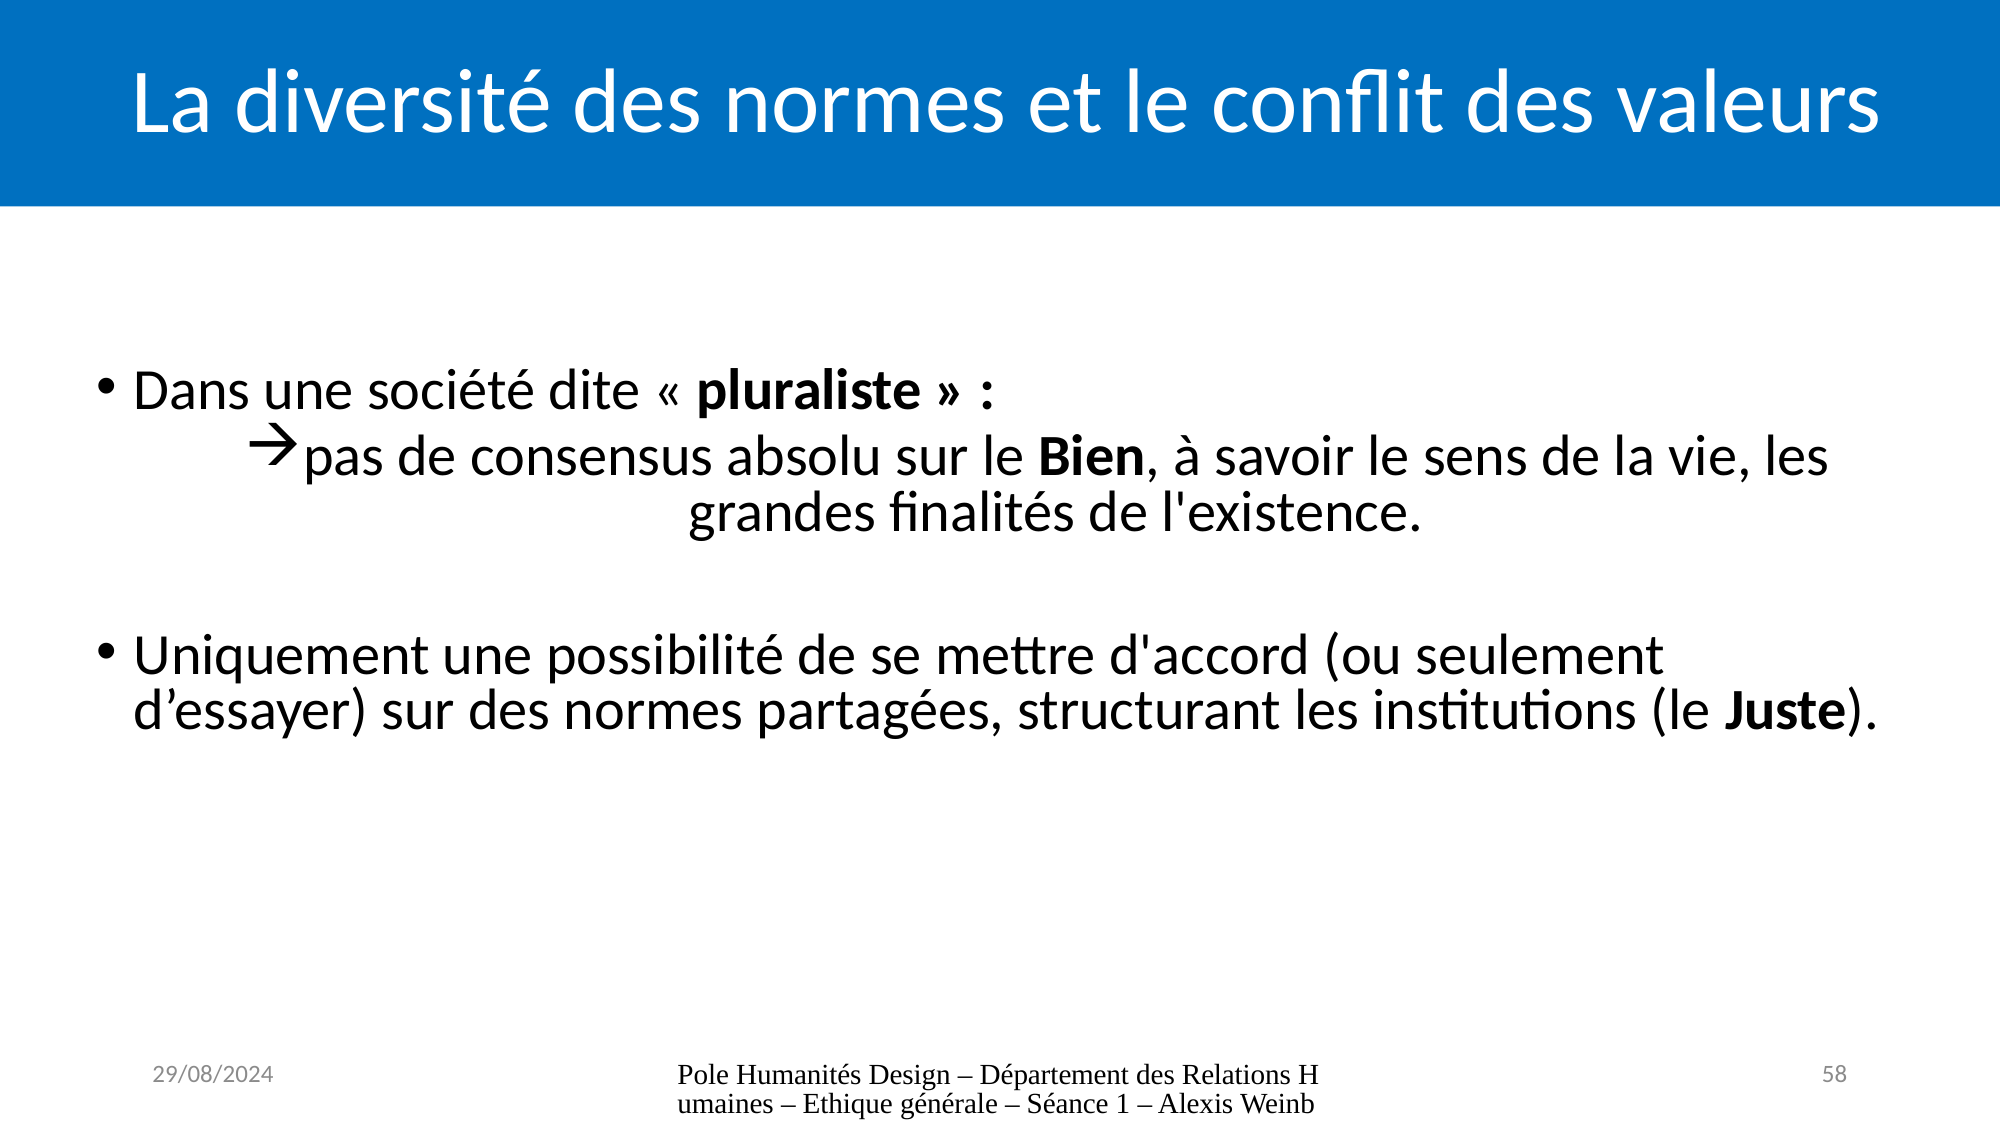

# La diversité des normes et le conflit des valeurs
Dans une société dite « pluraliste » :
pas de consensus absolu sur le Bien, à savoir le sens de la vie, les grandes finalités de l'existence.

Uniquement une possibilité de se mettre d'accord (ou seulement d’essayer) sur des normes partagées, structurant les institutions (le Juste).

29/08/2024
Pole Humanités Design – Département des Relations Humaines – Ethique générale – Séance 1 – Alexis Weinberg
58